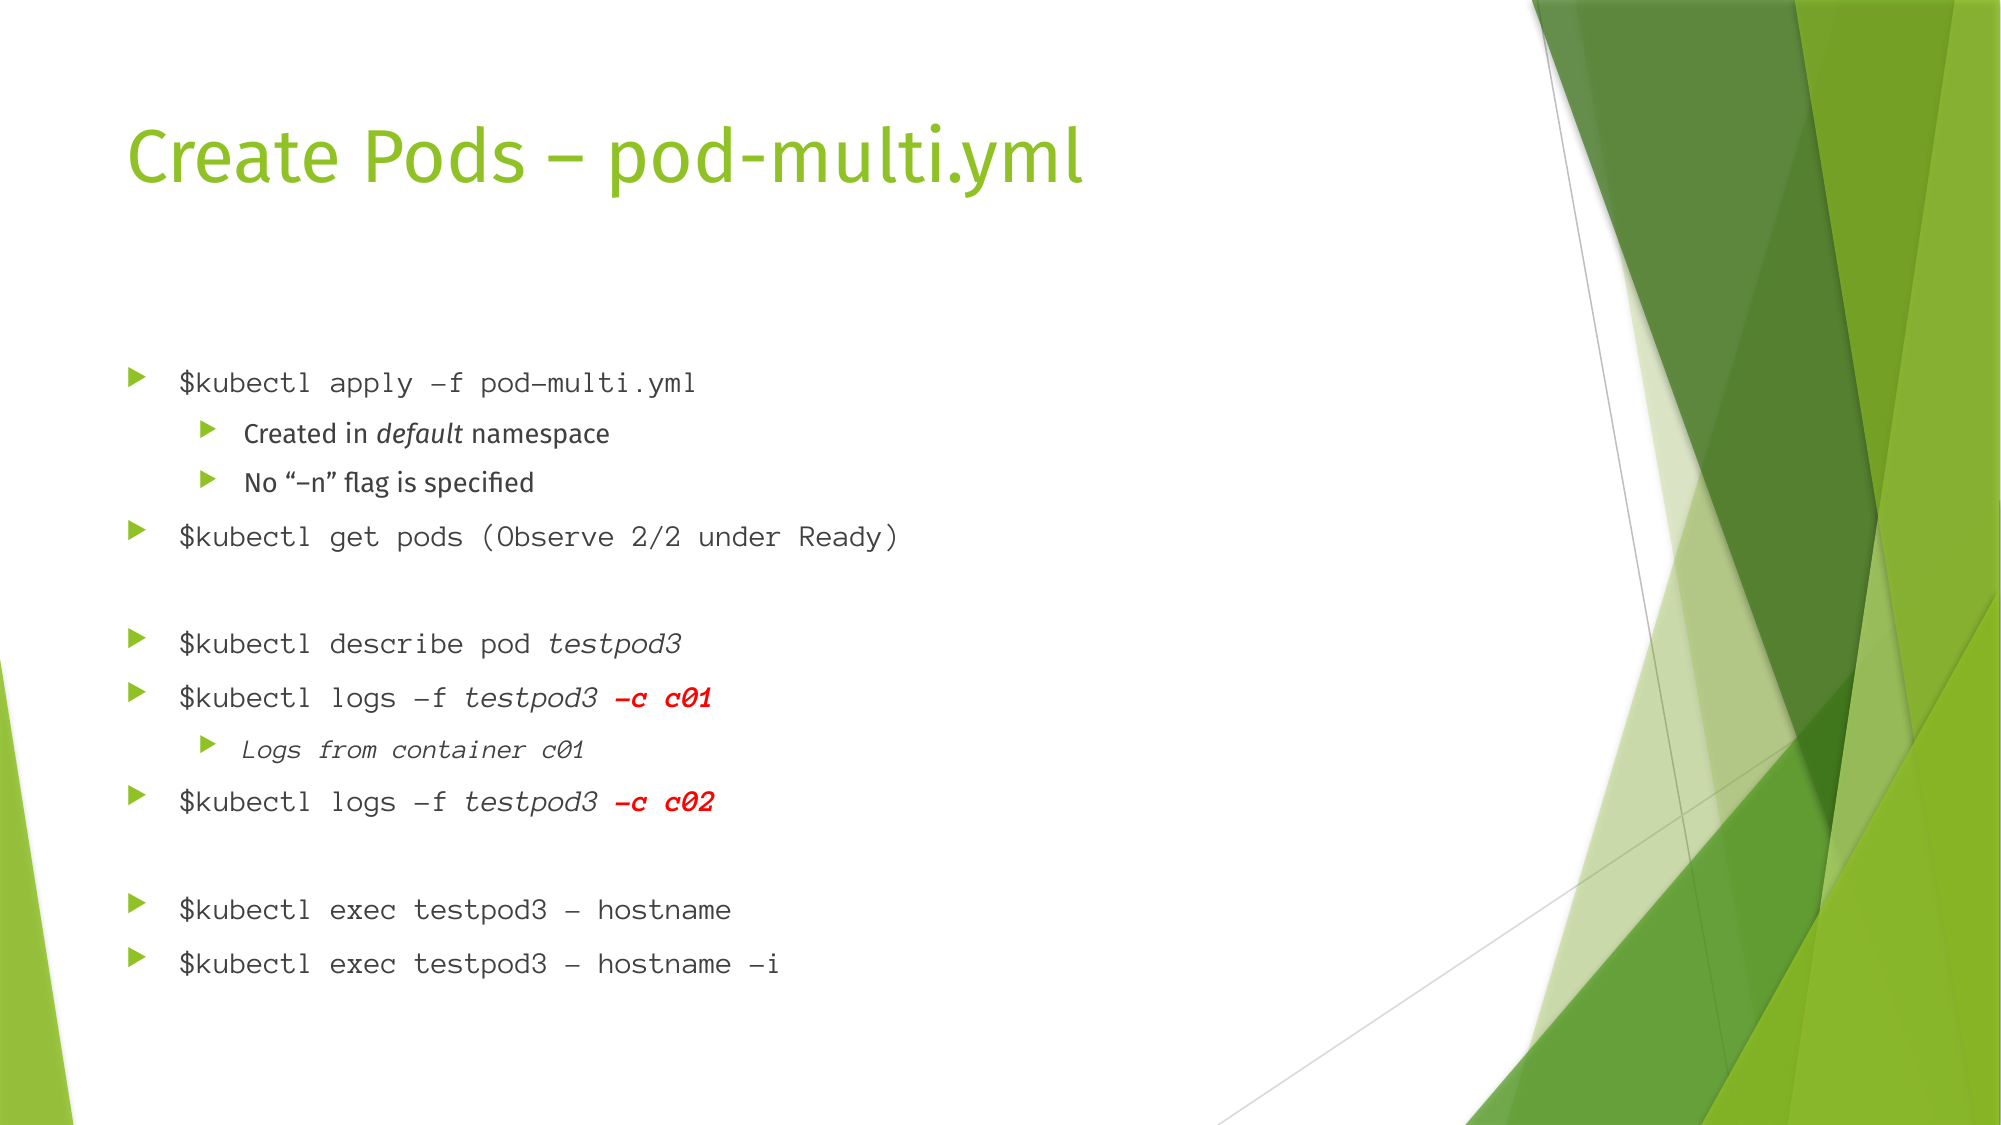

# Create Pods – pod-multi.yml
$kubectl apply –f pod-multi.yml
Created in default namespace
No “–n” flag is specified
$kubectl get pods (Observe 2/2 under Ready)

$kubectl describe pod testpod3
$kubectl logs -f testpod3 –c c01
Logs from container c01
$kubectl logs -f testpod3 –c c02

$kubectl exec testpod3 – hostname
$kubectl exec testpod3 – hostname -i